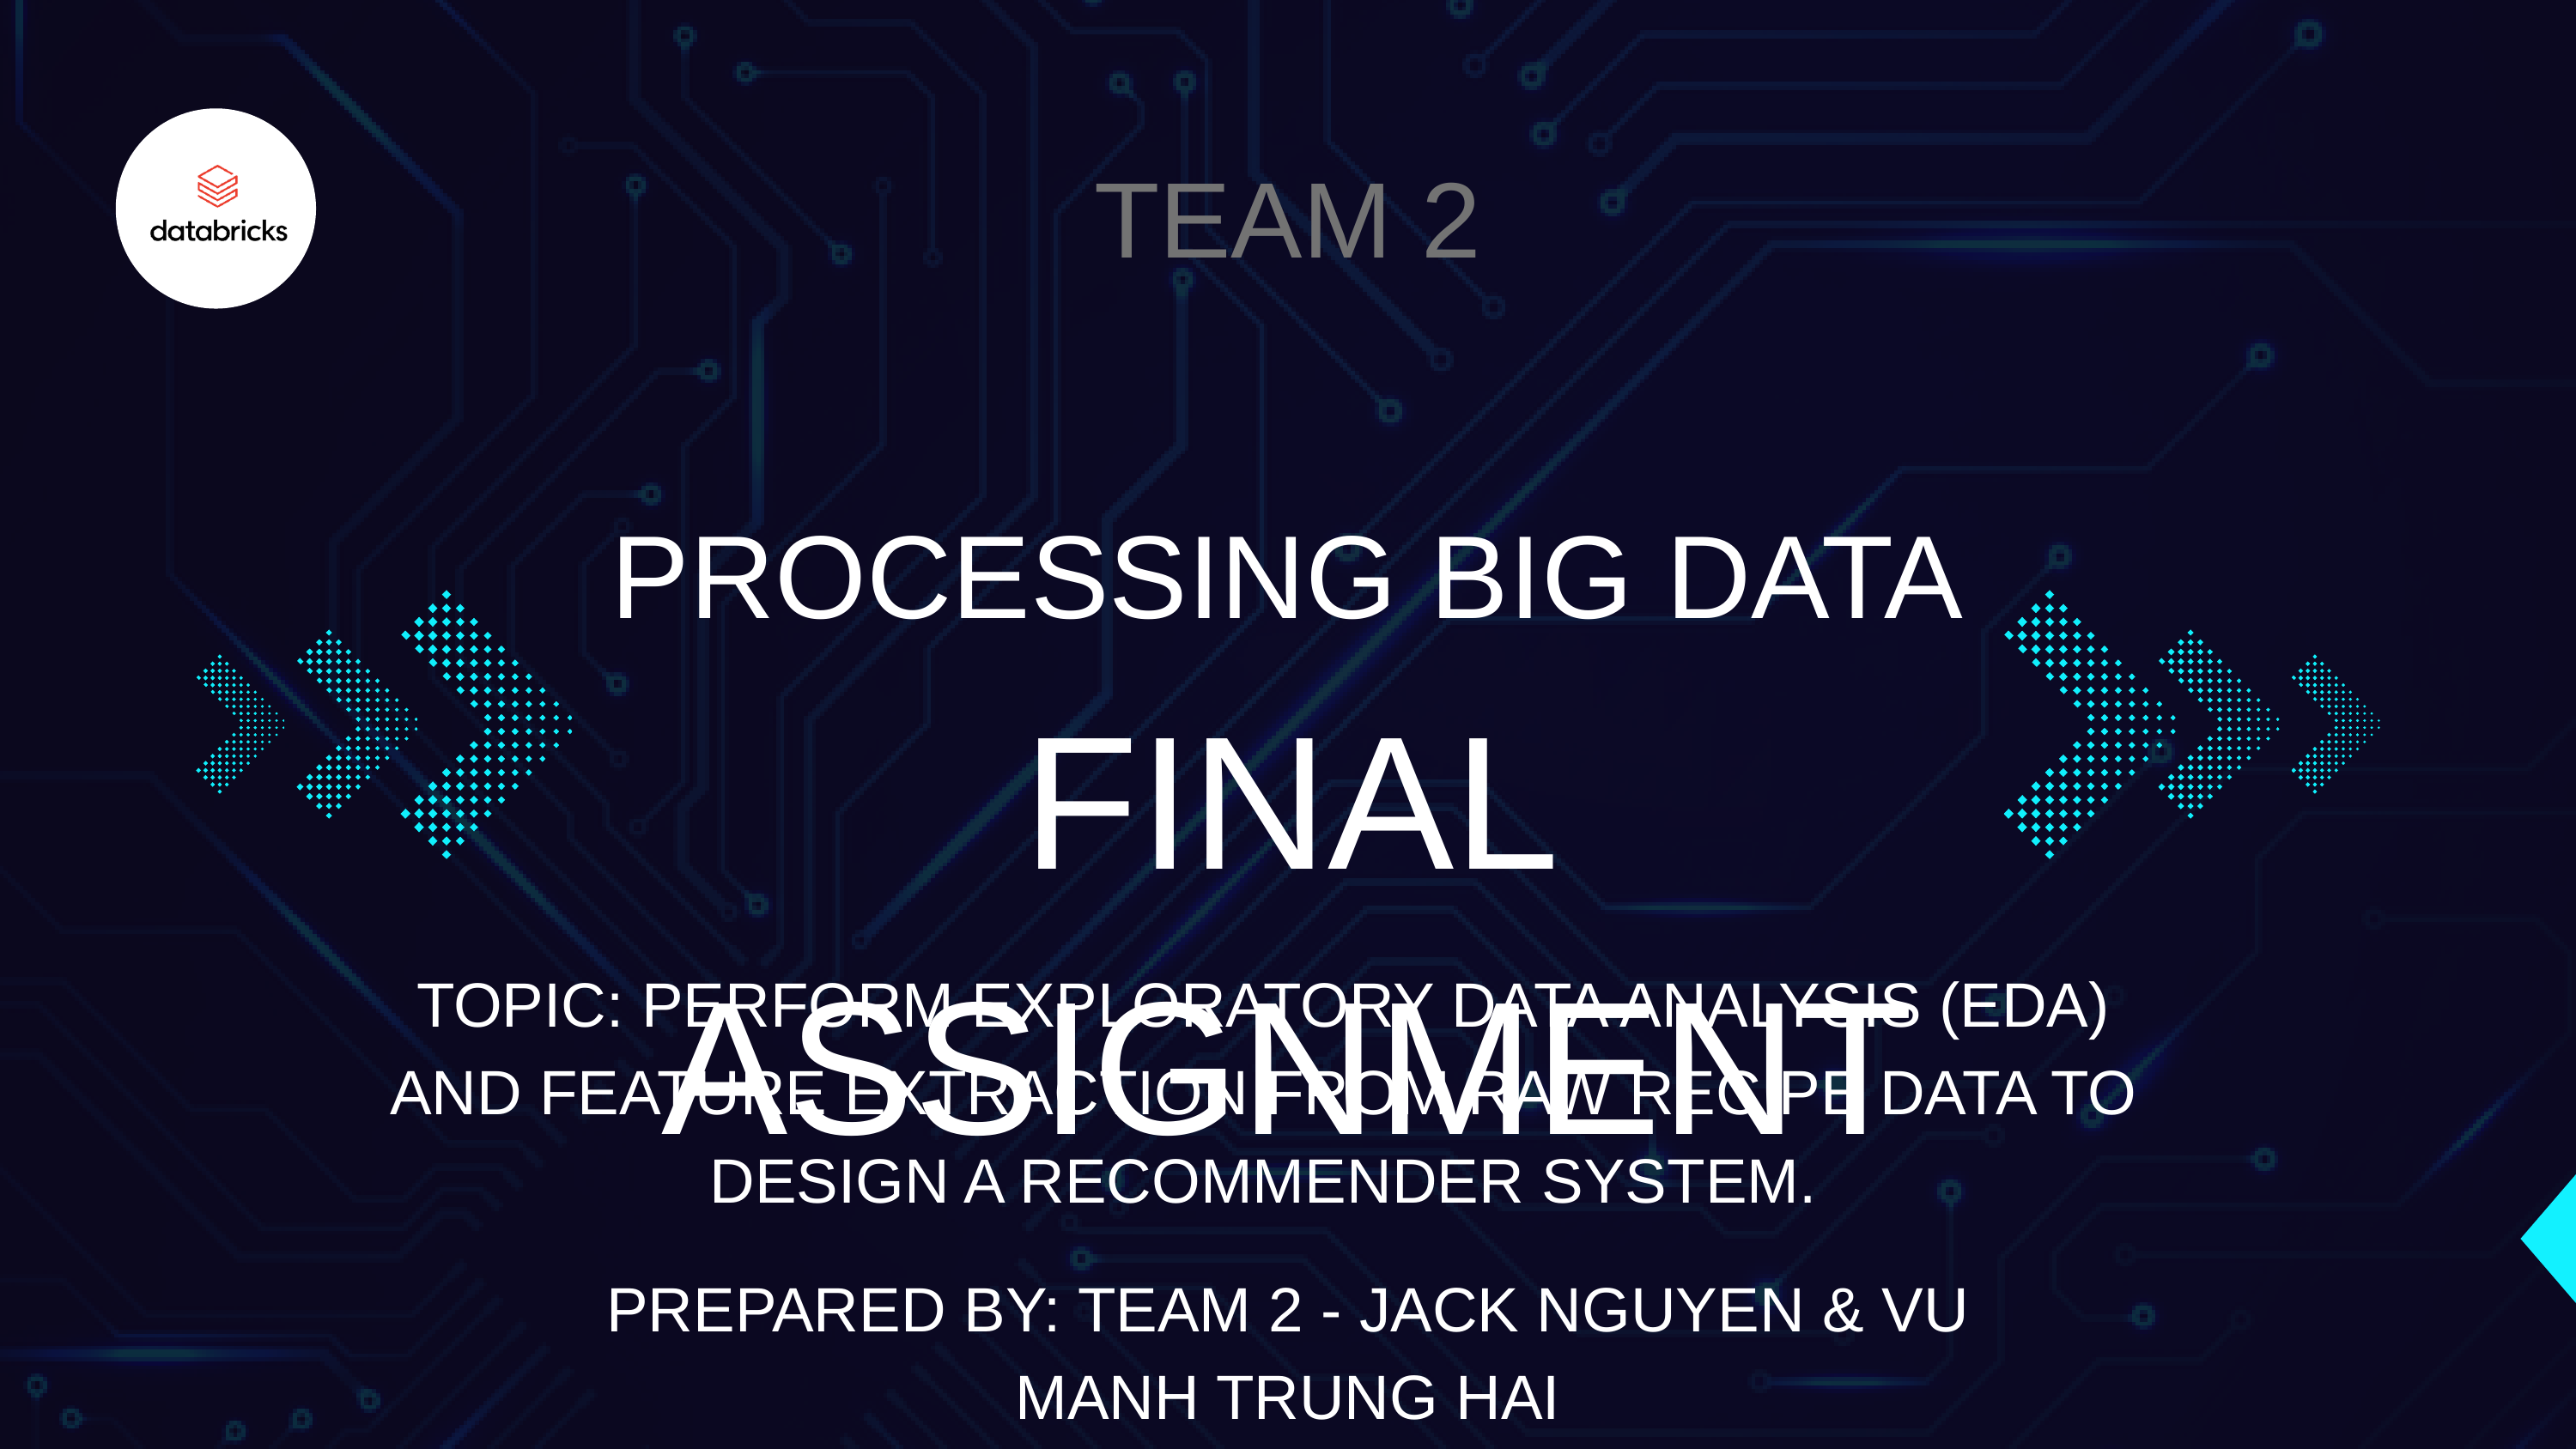

TEAM 2

PROCESSING BIG DATA
FINAL ASSIGNMENT

TOPIC: PERFORM EXPLORATORY DATA ANALYSIS (EDA) AND FEATURE EXTRACTION FROM RAW RECIPE DATA TO DESIGN A RECOMMENDER SYSTEM.

PREPARED BY: TEAM 2 - JACK NGUYEN & VU MANH TRUNG HAI